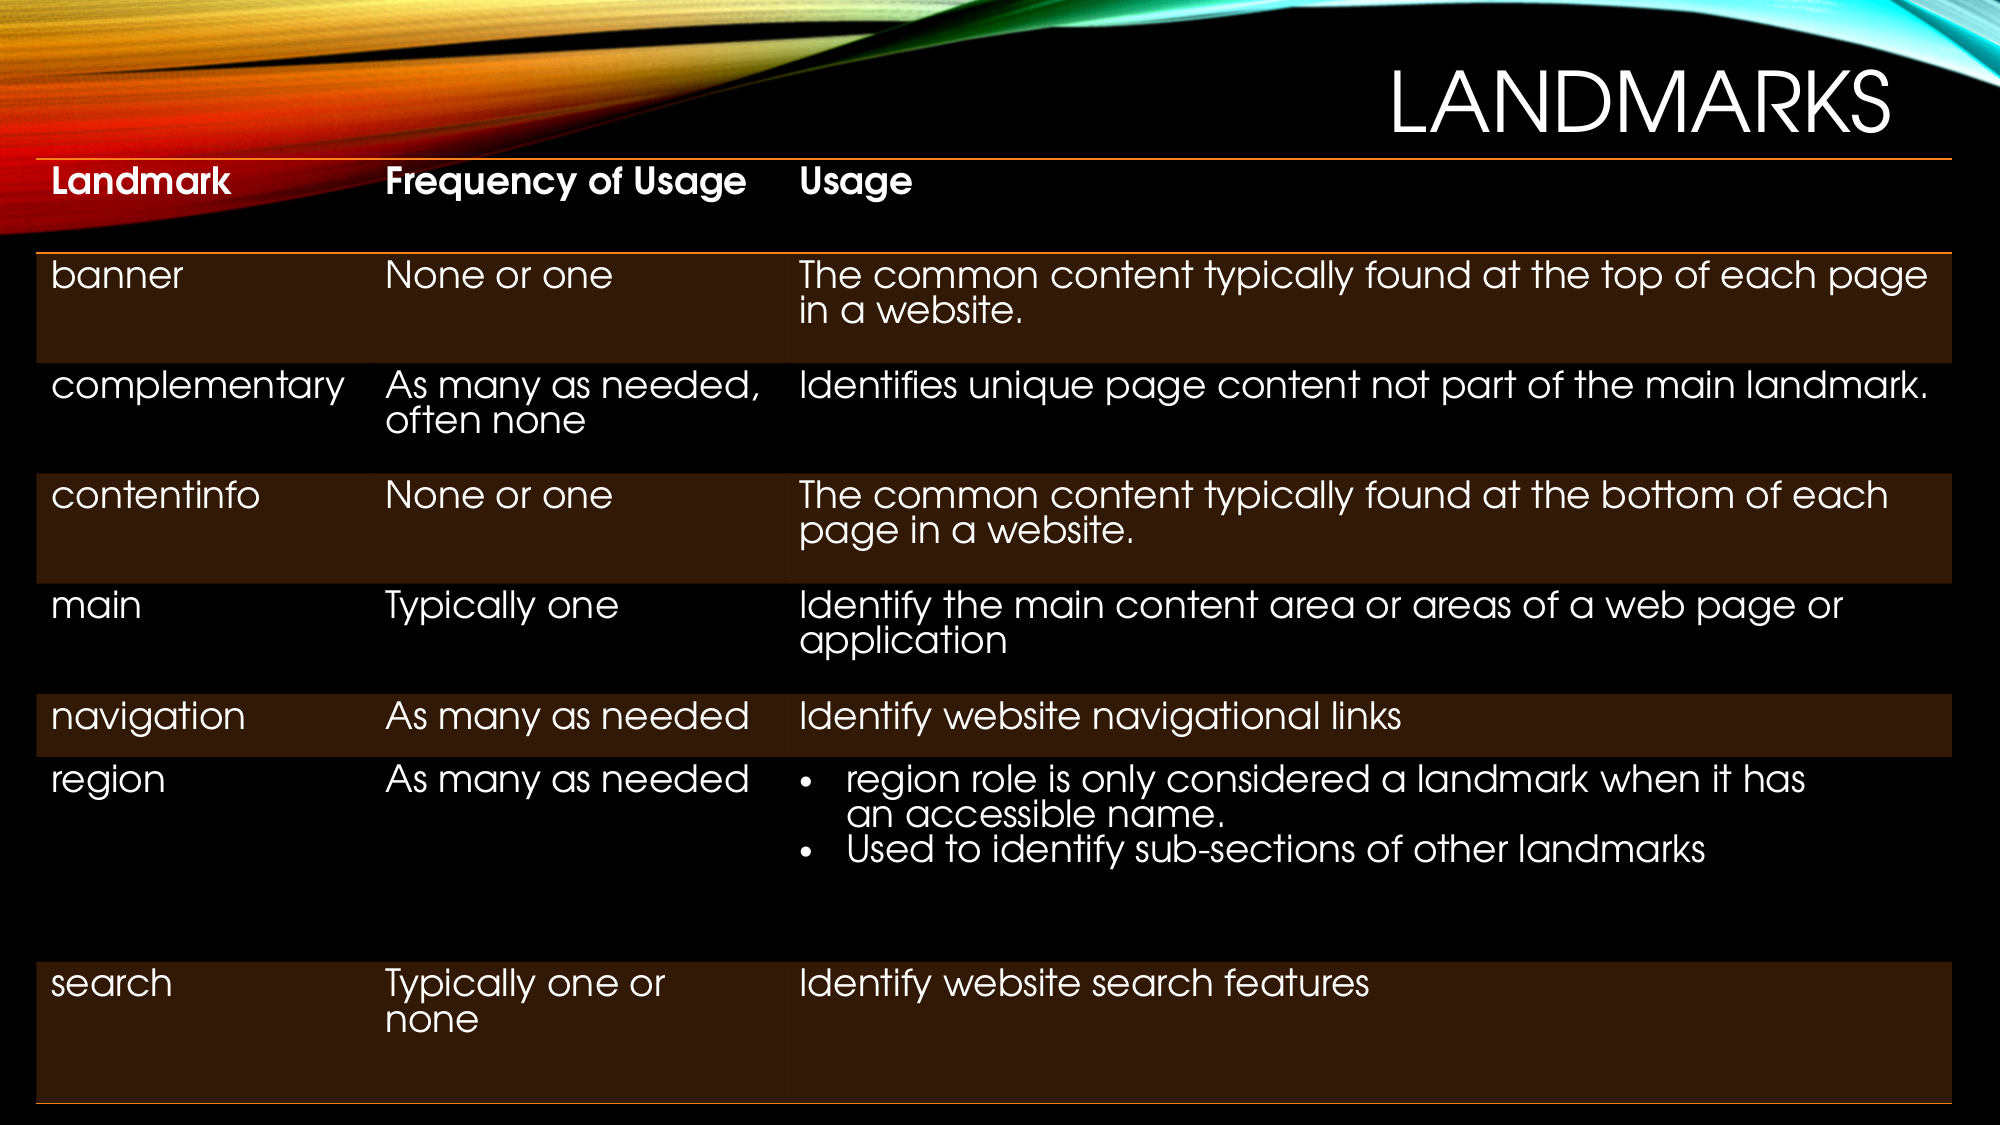

# Landmarks
| Landmark | Frequency of Usage | Usage |
| --- | --- | --- |
| banner | None or one | The common content typically found at the top of each page in a website. |
| complementary | As many as needed, often none | Identifies unique page content not part of the main landmark. |
| contentinfo | None or one | The common content typically found at the bottom of each page in a website. |
| main | Typically one | Identify the main content area or areas of a web page or application |
| navigation | As many as needed | Identify website navigational links |
| region | As many as needed | region role is only considered a landmark when it has an accessible name. Used to identify sub-sections of other landmarks |
| search | Typically one or none | Identify website search features |